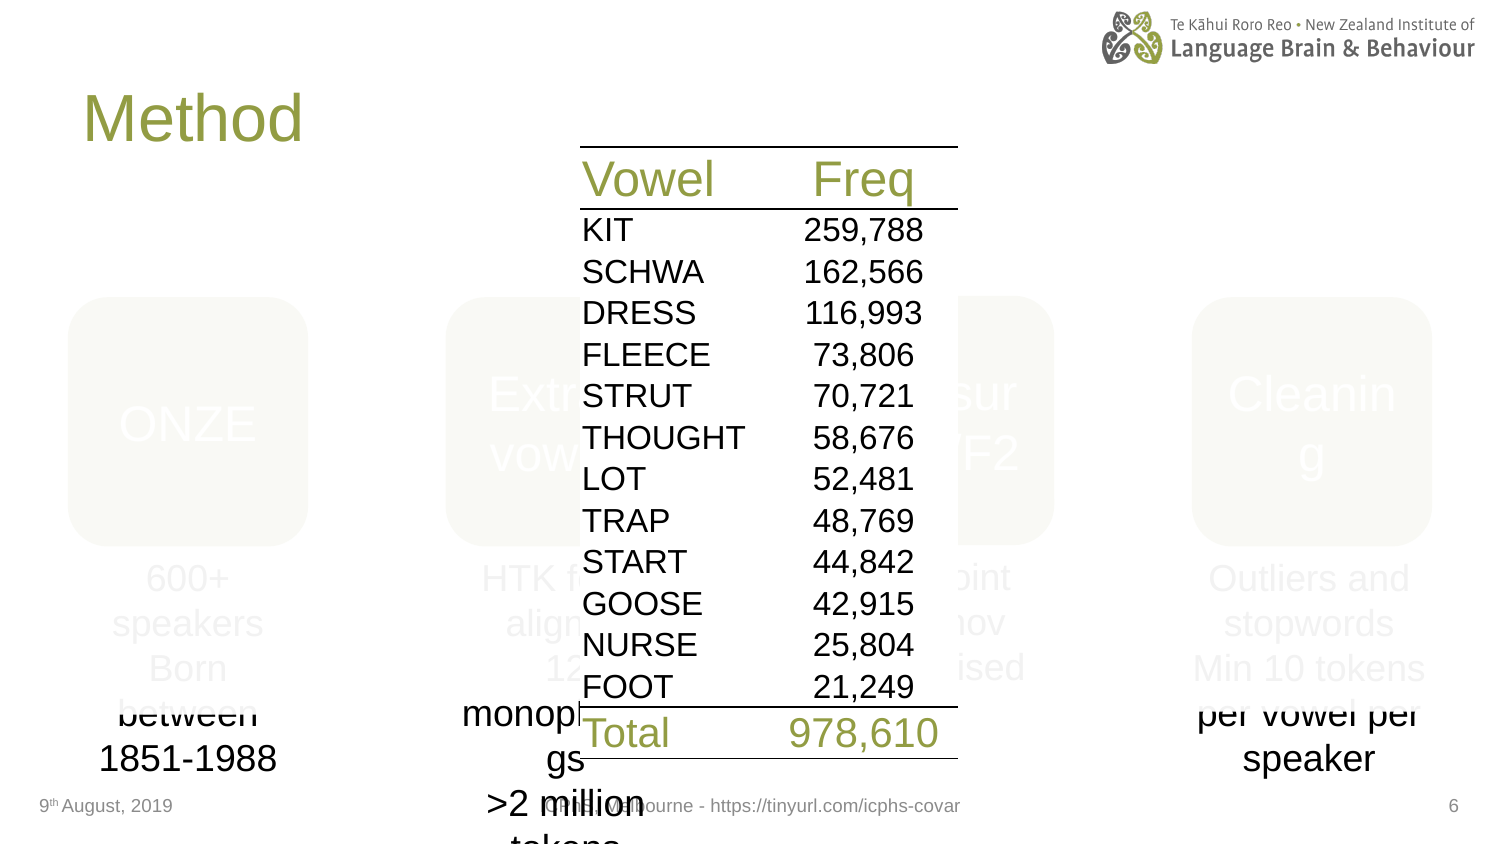

Method
| Vowel | Freq |
| --- | --- |
| KIT | 259,788 |
| SCHWA | 162,566 |
| DRESS | 116,993 |
| FLEECE | 73,806 |
| STRUT | 70,721 |
| THOUGHT | 58,676 |
| LOT | 52,481 |
| TRAP | 48,769 |
| START | 44,842 |
| GOOSE | 42,915 |
| NURSE | 25,804 |
| FOOT | 21,249 |
| Total | 978,610 |

Measure F1/F2

ONZE
Extract vowels
Cleaning
Mid-point
Lobanov normalised
600+ speakers
Born between 1851-1988
HTK force aligned
12 monophthongs
>2 million tokens
Outliers and stopwords
Min 10 tokens per vowel per speaker
6
9th August, 2019
ICPhS, Melbourne - https://tinyurl.com/icphs-covar